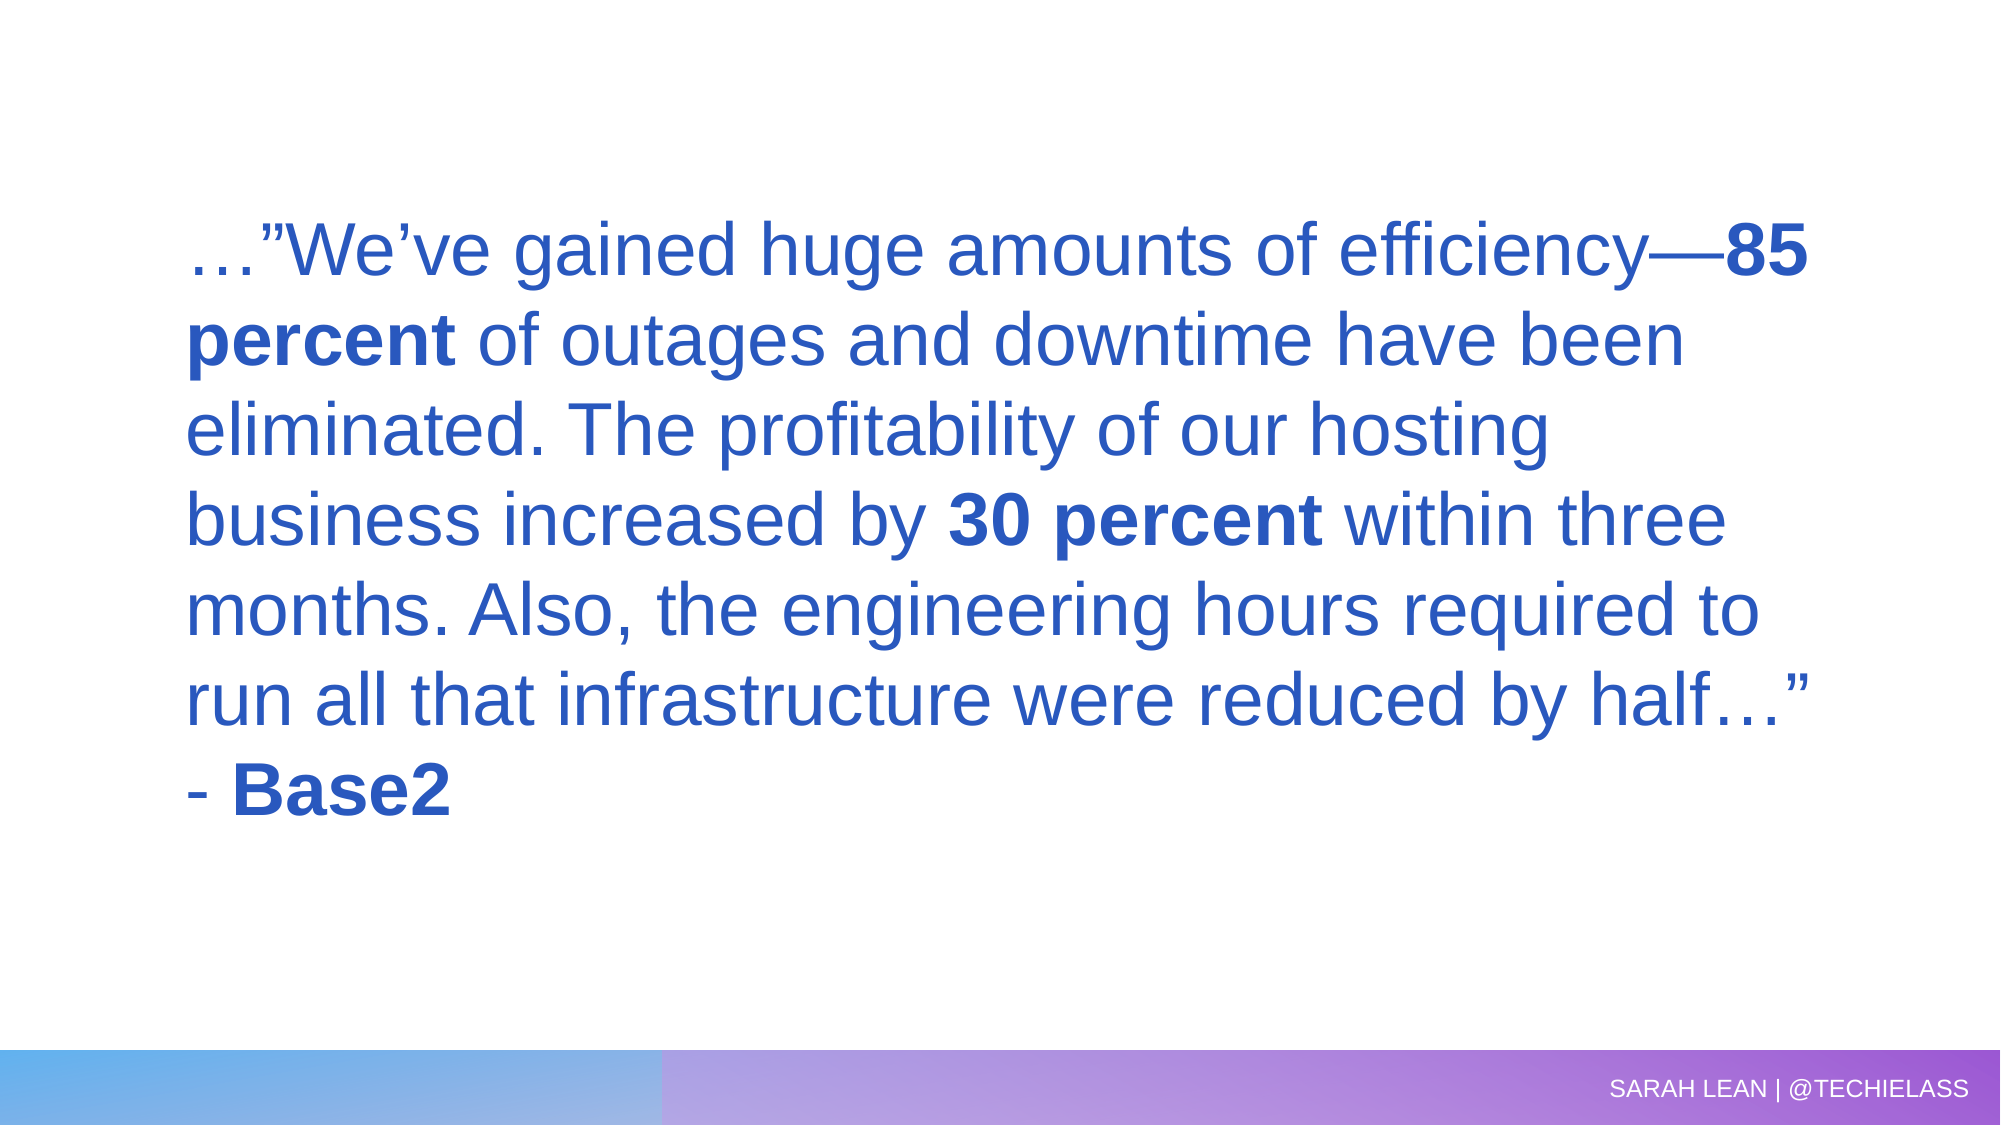

…”We’ve gained huge amounts of efficiency—85 percent of outages and downtime have been eliminated. The profitability of our hosting business increased by 30 percent within three months. Also, the engineering hours required to run all that infrastructure were reduced by half…”
- Base2